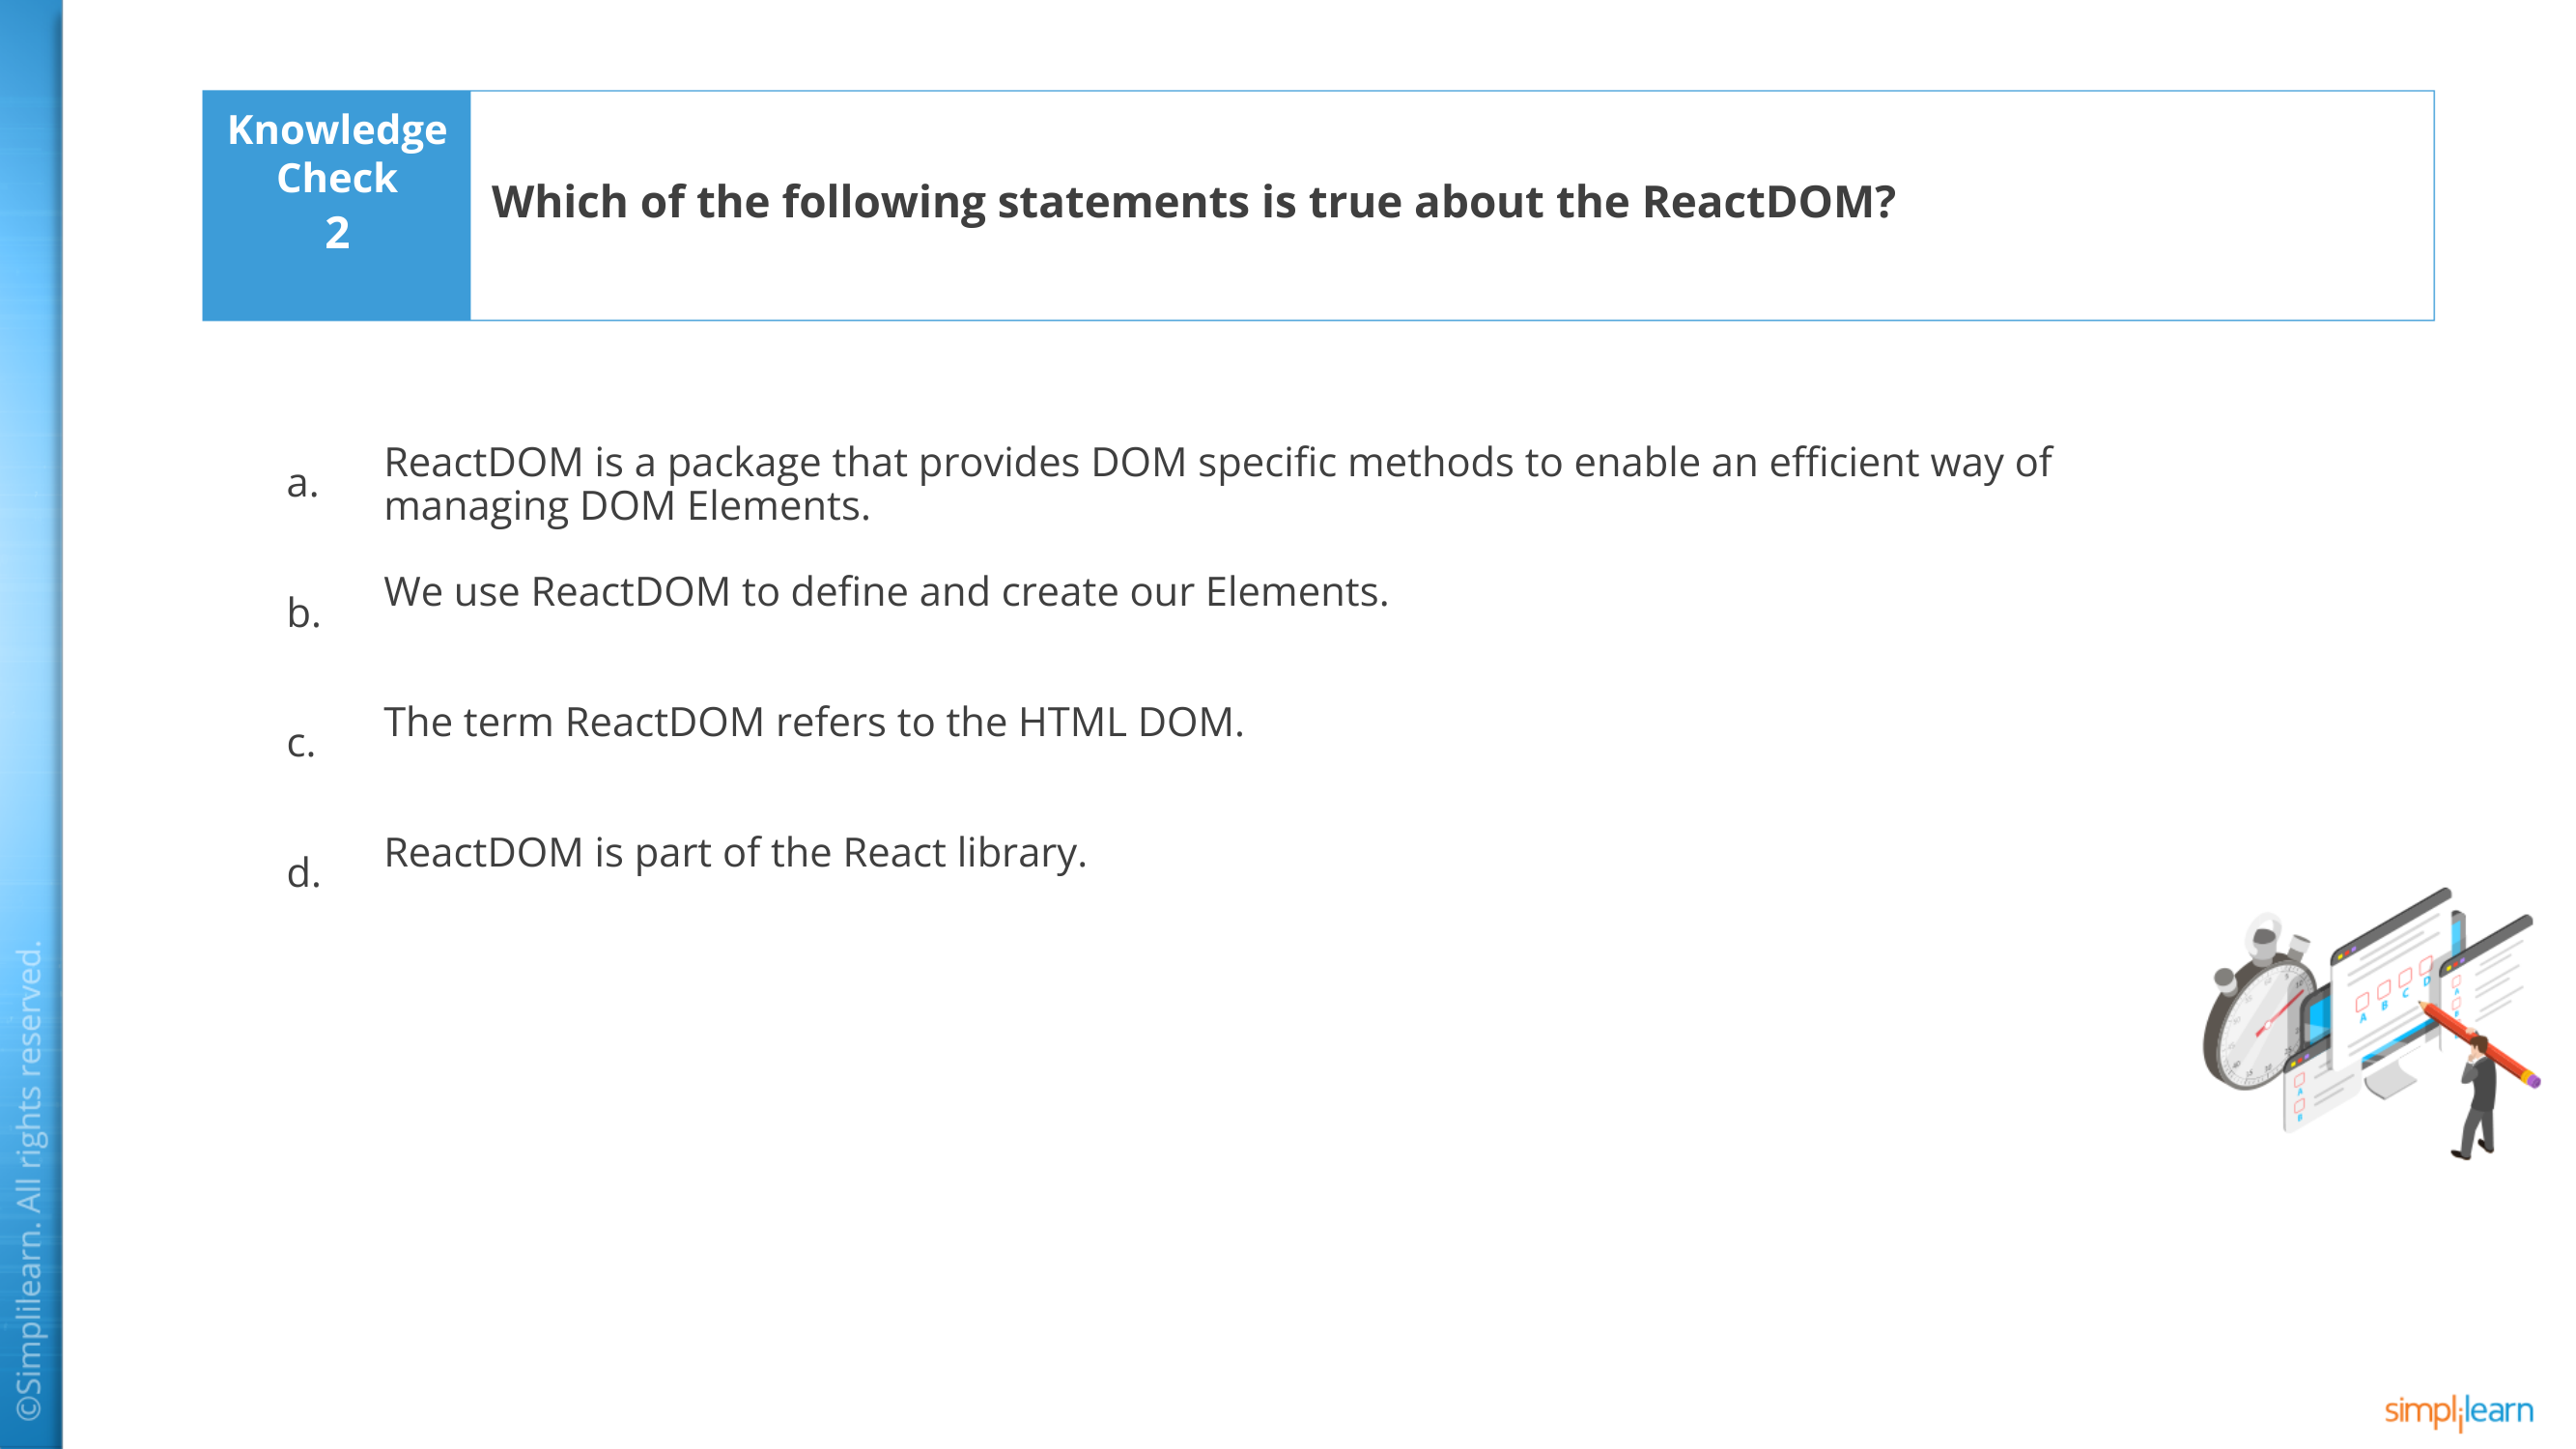

Which of the following statements is true about the ReactDOM?
2
ReactDOM is a package that provides DOM specific methods to enable an efficient way of managing DOM Elements.
We use ReactDOM to define and create our Elements.
The term ReactDOM refers to the HTML DOM.
ReactDOM is part of the React library.